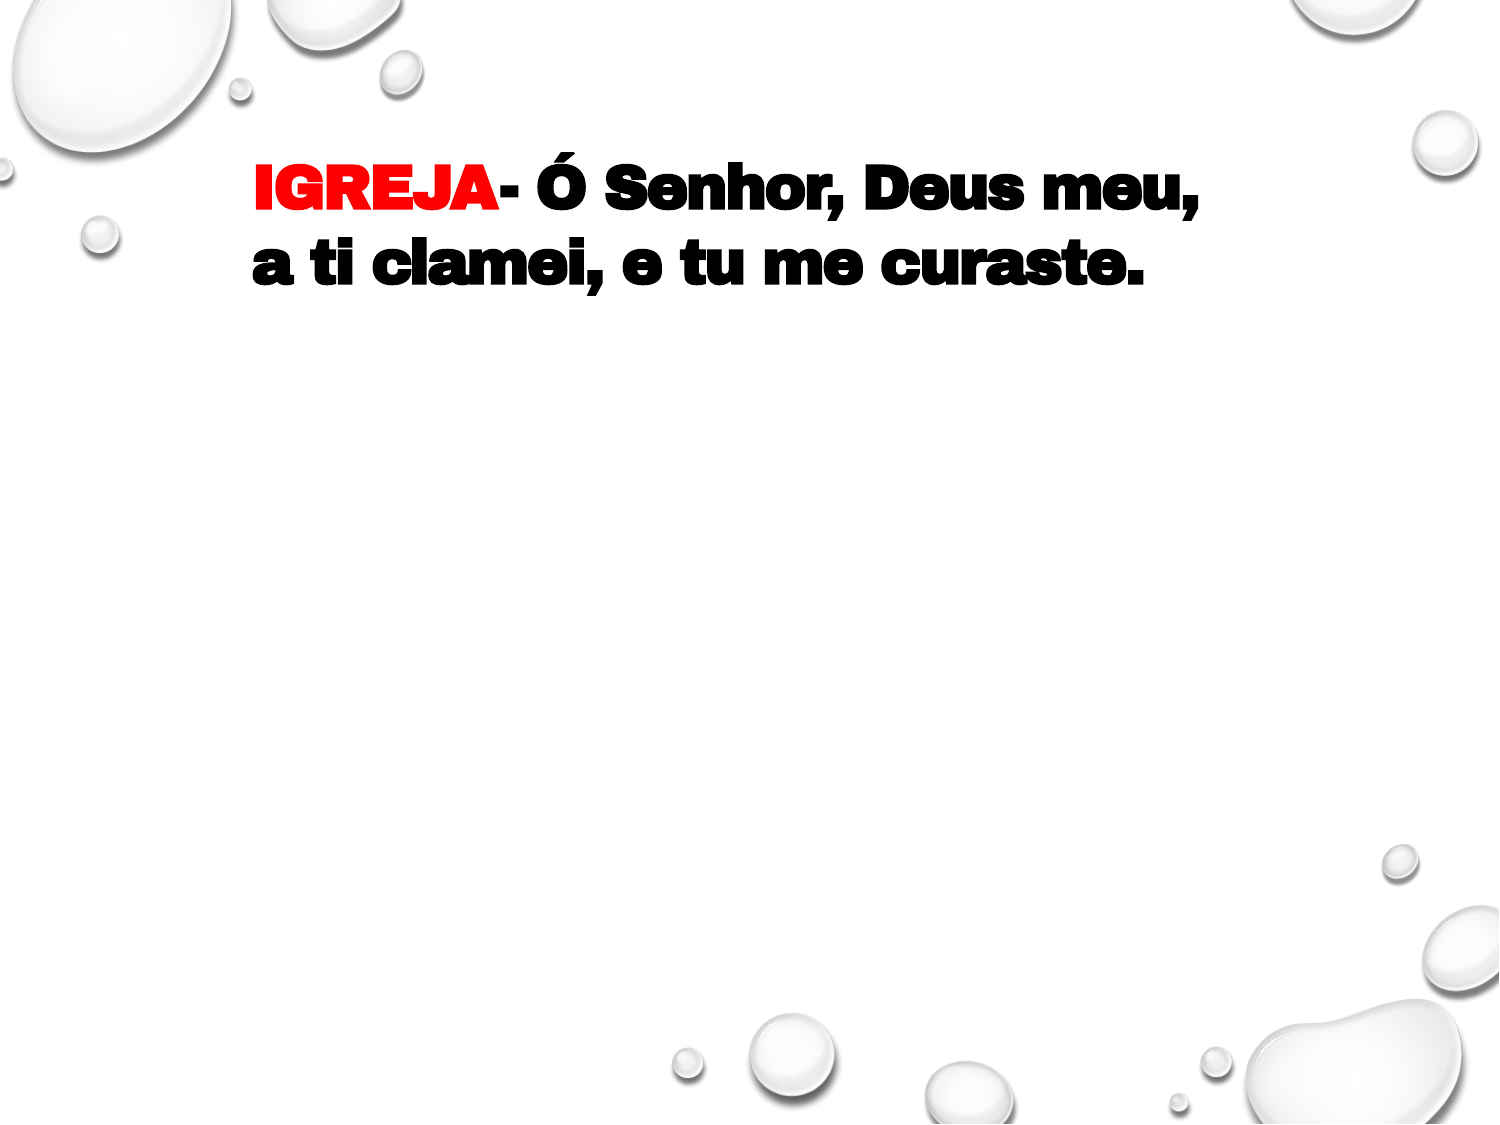

IGREJA- Ó Senhor, Deus meu, a ti clamei, e tu me curaste.